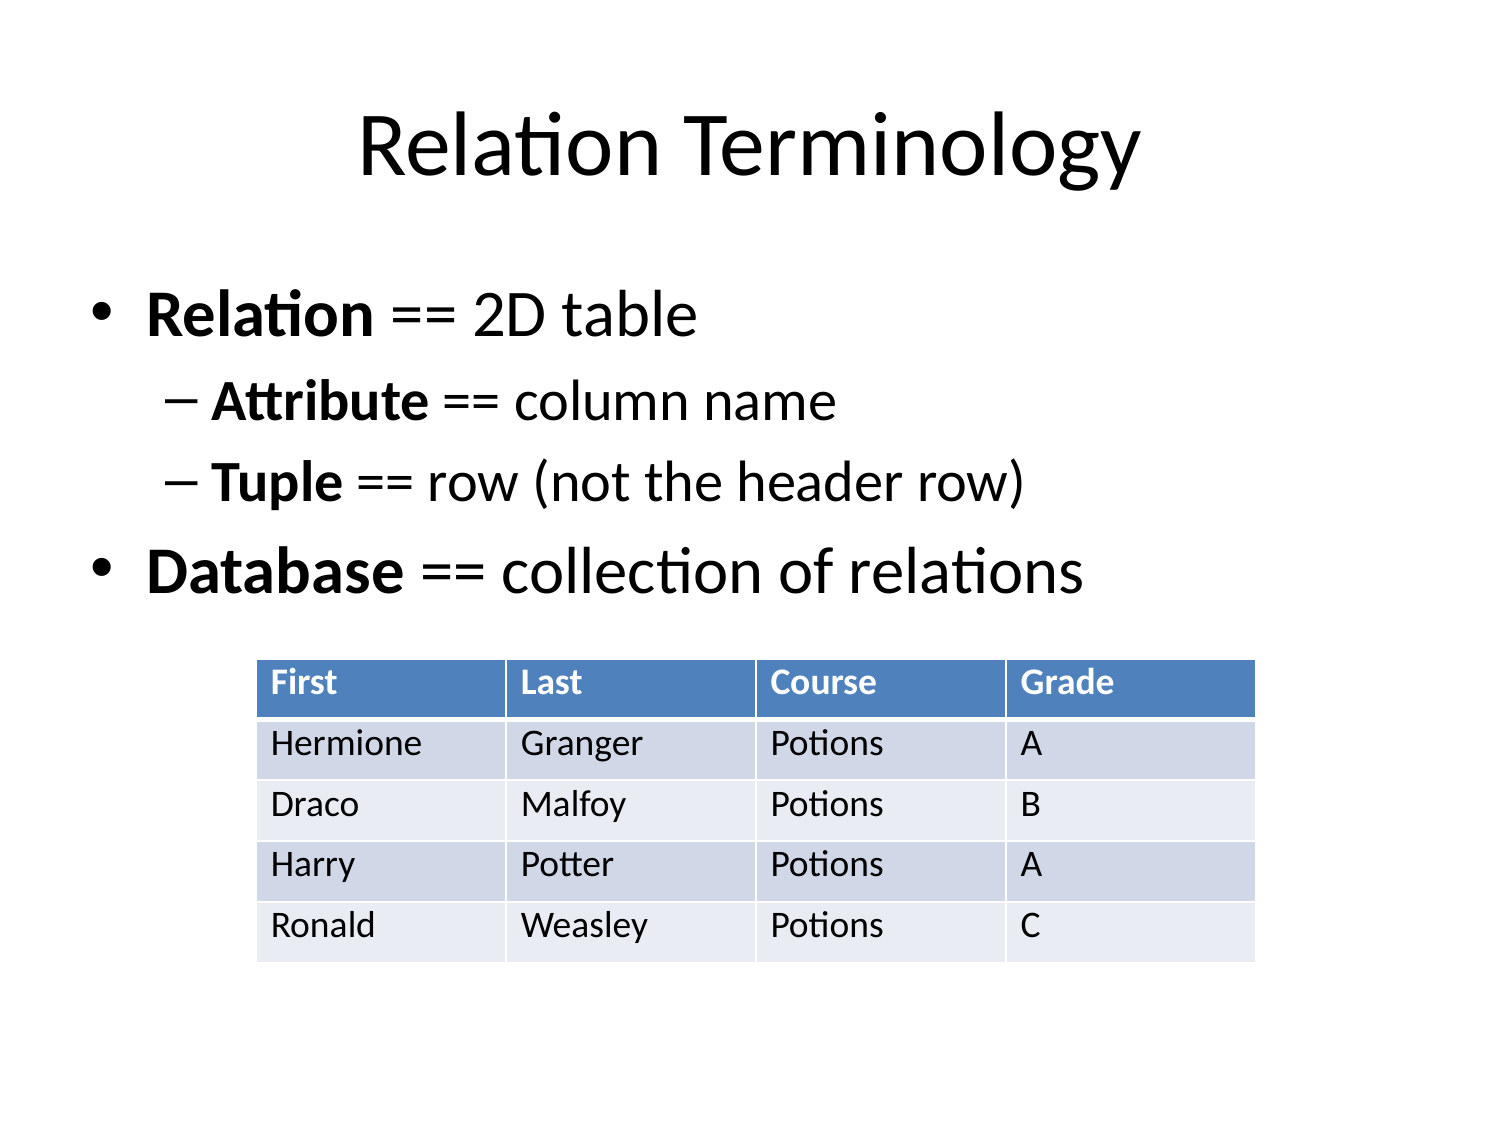

# Relation Terminology
Relation == 2D table
Attribute == column name
Tuple == row (not the header row)
Database == collection of relations
| First | Last | Course | Grade |
| --- | --- | --- | --- |
| Hermione | Granger | Potions | A |
| Draco | Malfoy | Potions | B |
| Harry | Potter | Potions | A |
| Ronald | Weasley | Potions | C |